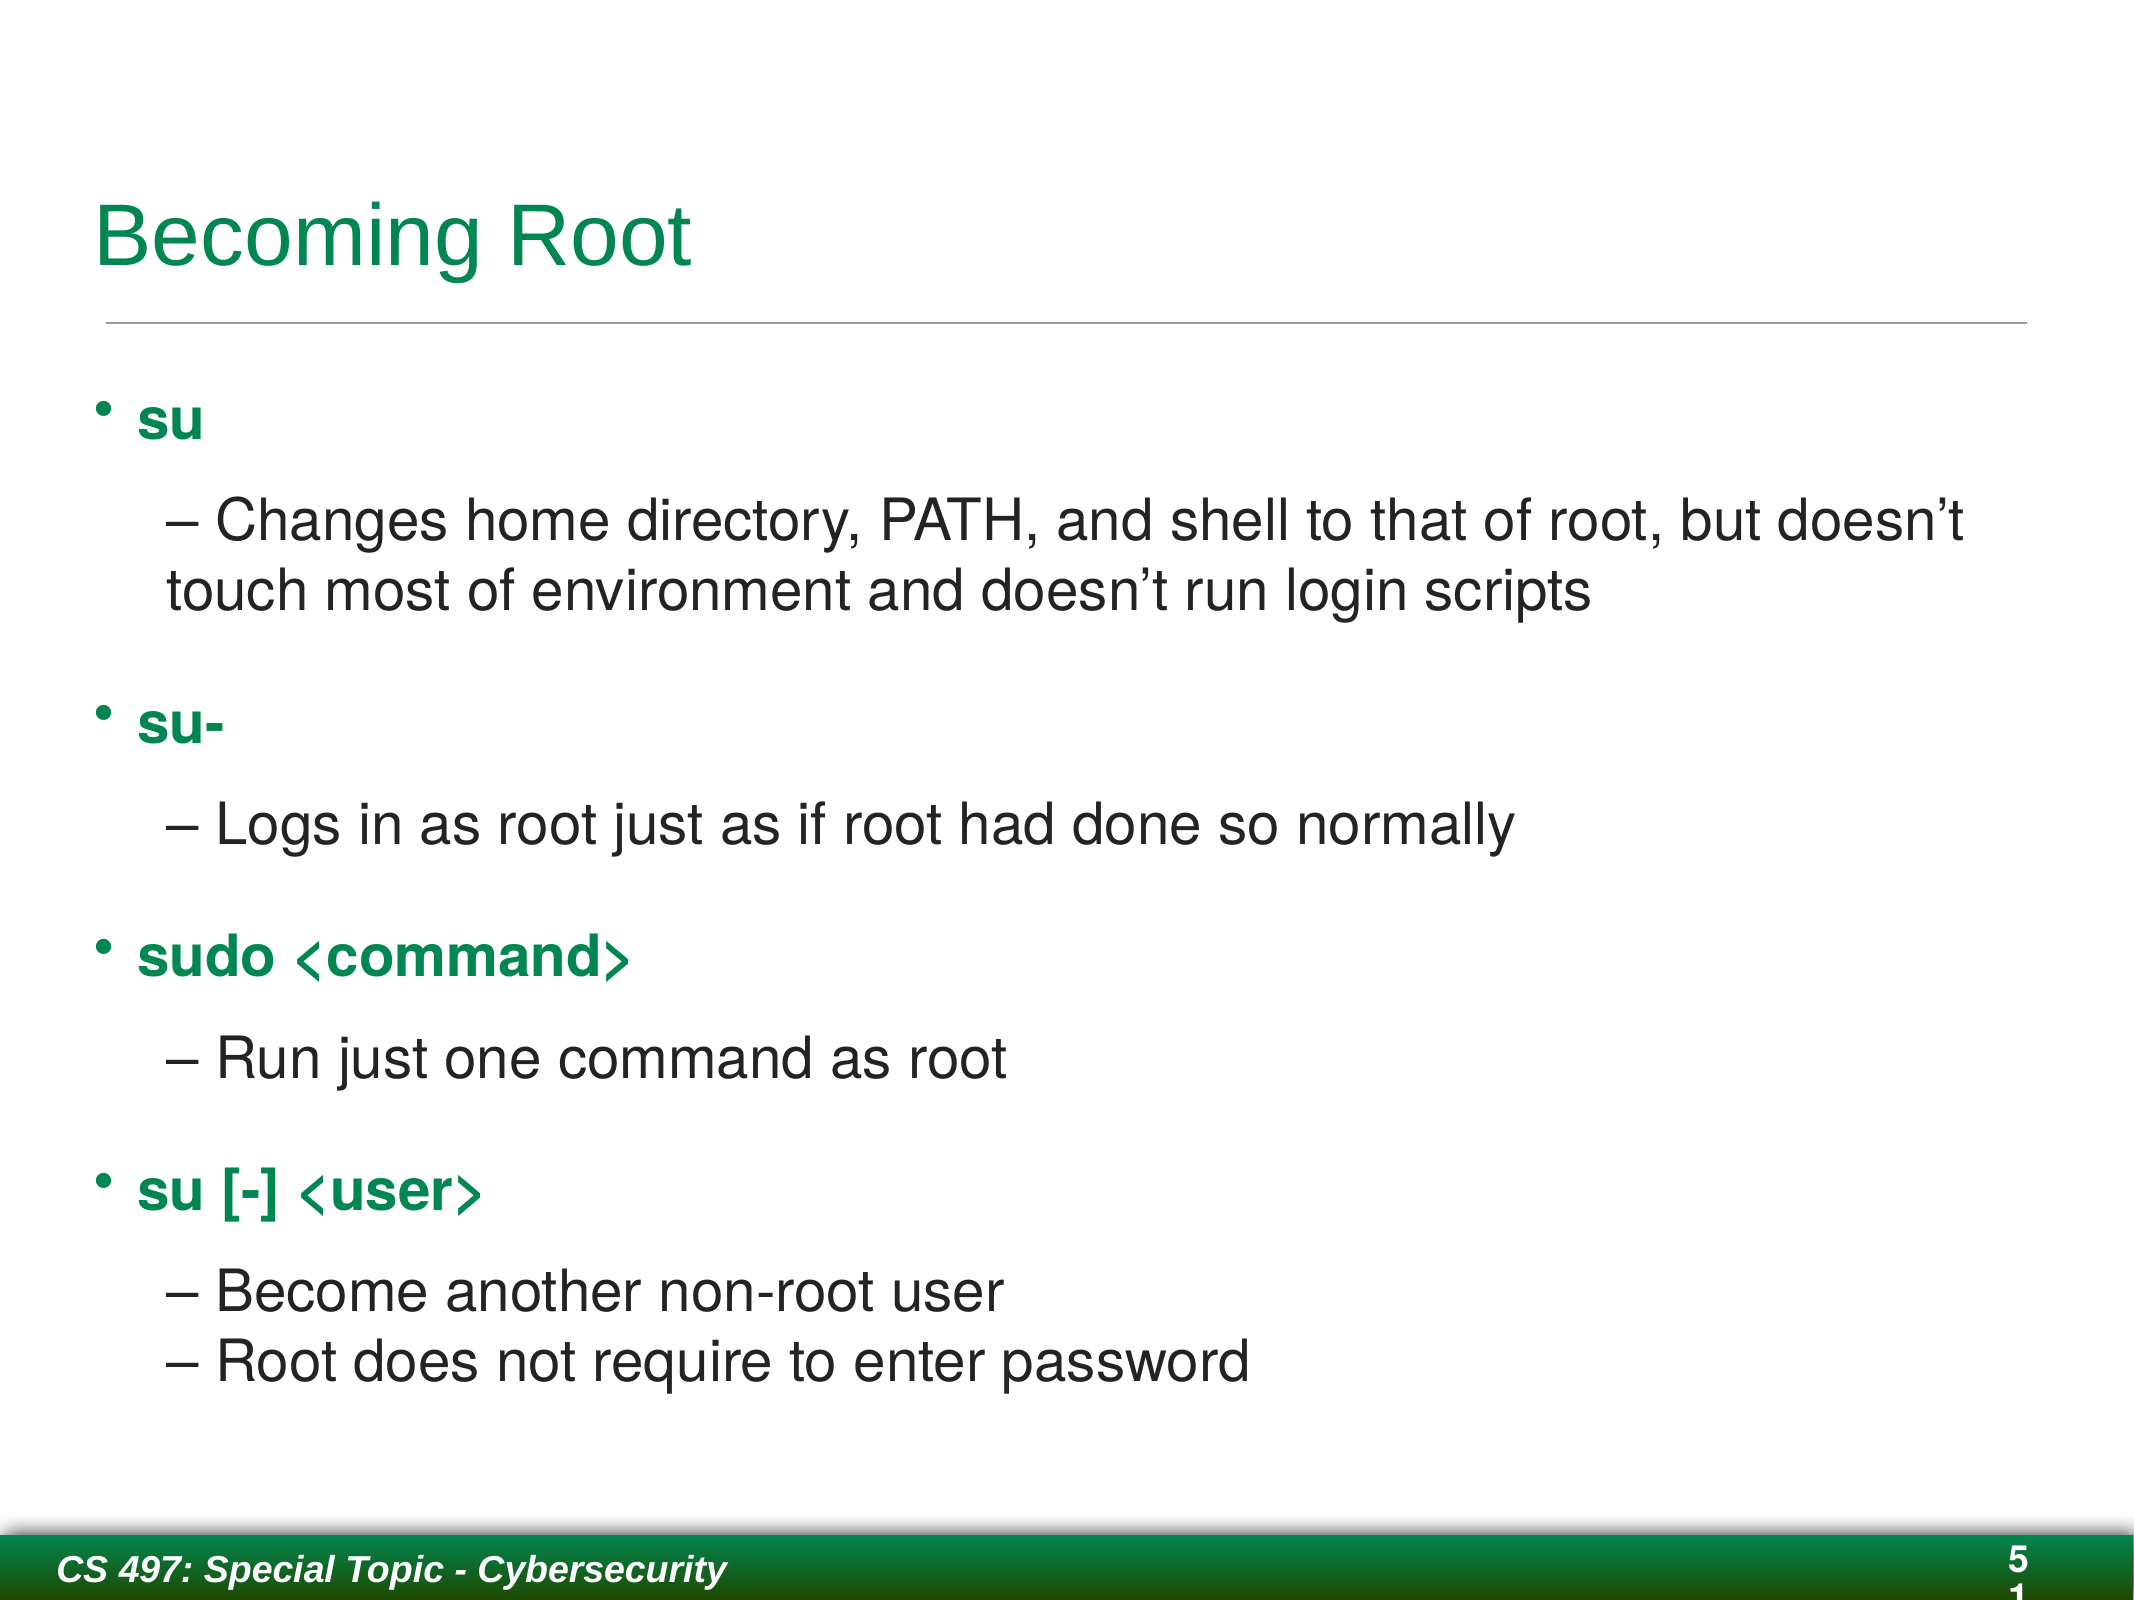

# Becoming Root
su
– Changes home directory, PATH, and shell to that of root, but doesn’t touch most of environment and doesn’t run login scripts
su-
– Logs in as root just as if root had done so normally
sudo <command>
– Run just one command as root
su [-] <user>
– Become another non-root user
– Root does not require to enter password

51